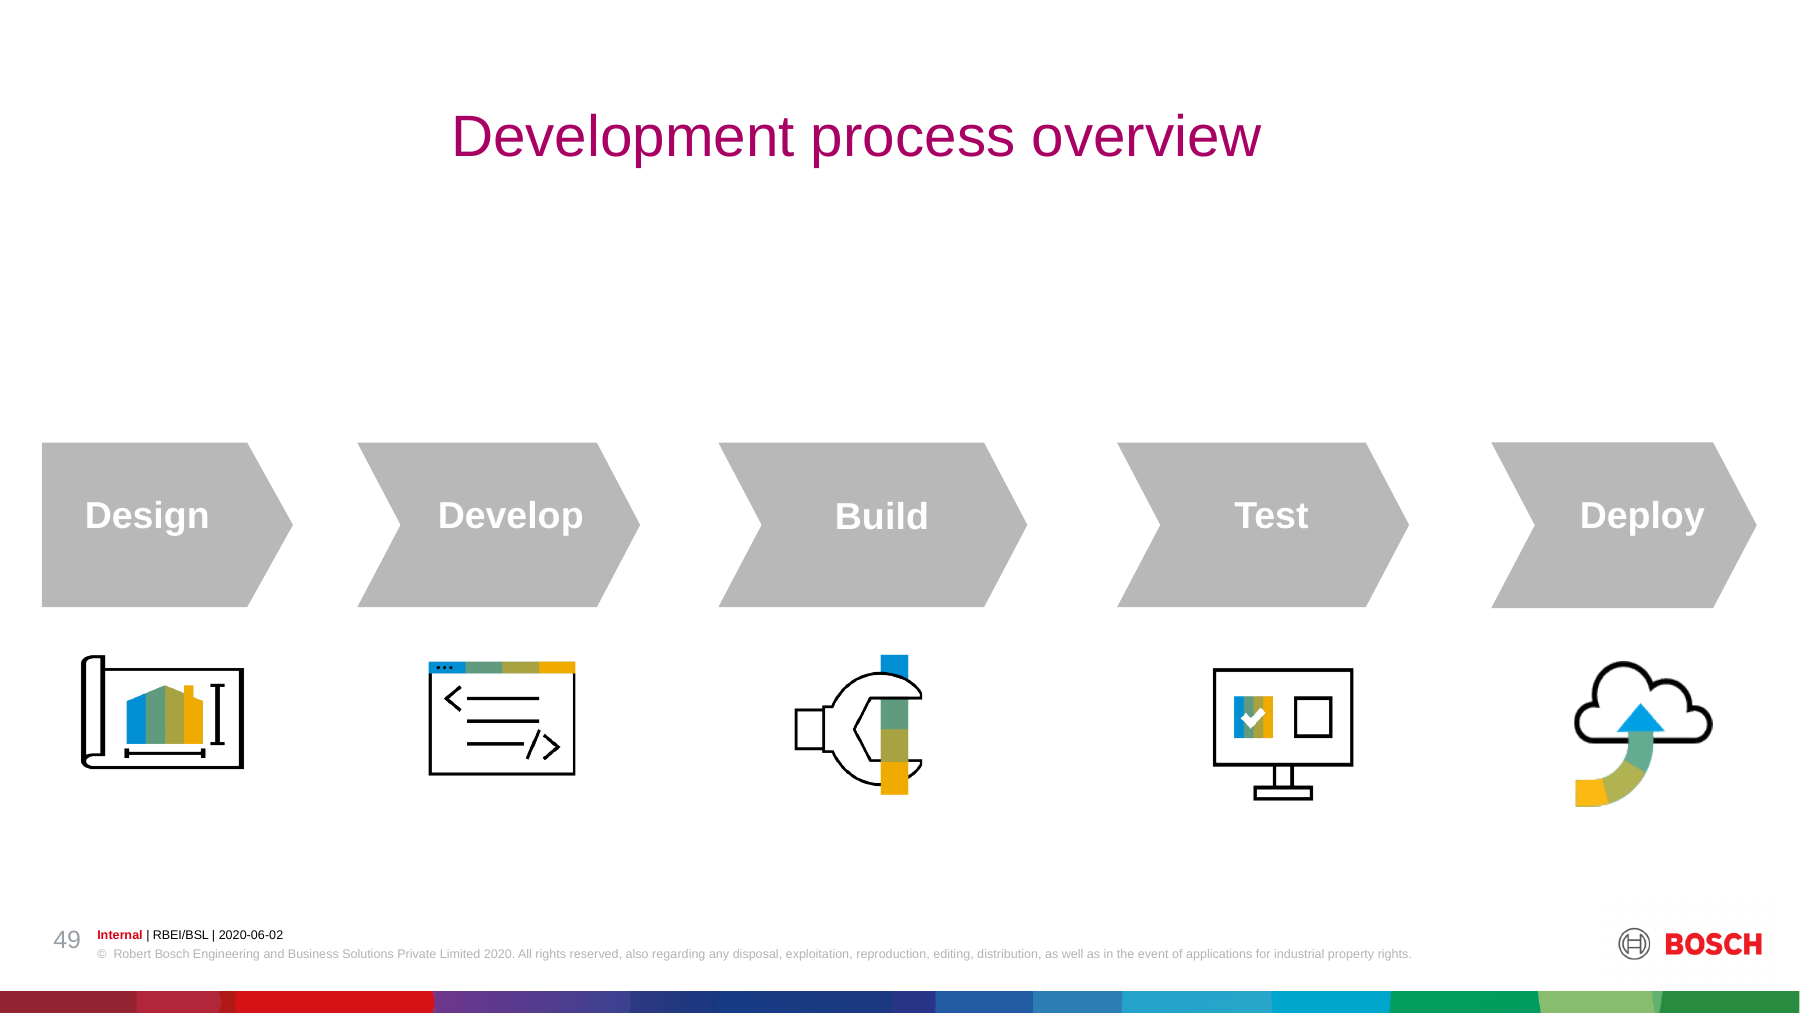

Development process overview

Build
Test
Deploy
Design
Design
Develop
Test
Deploy
Build

49